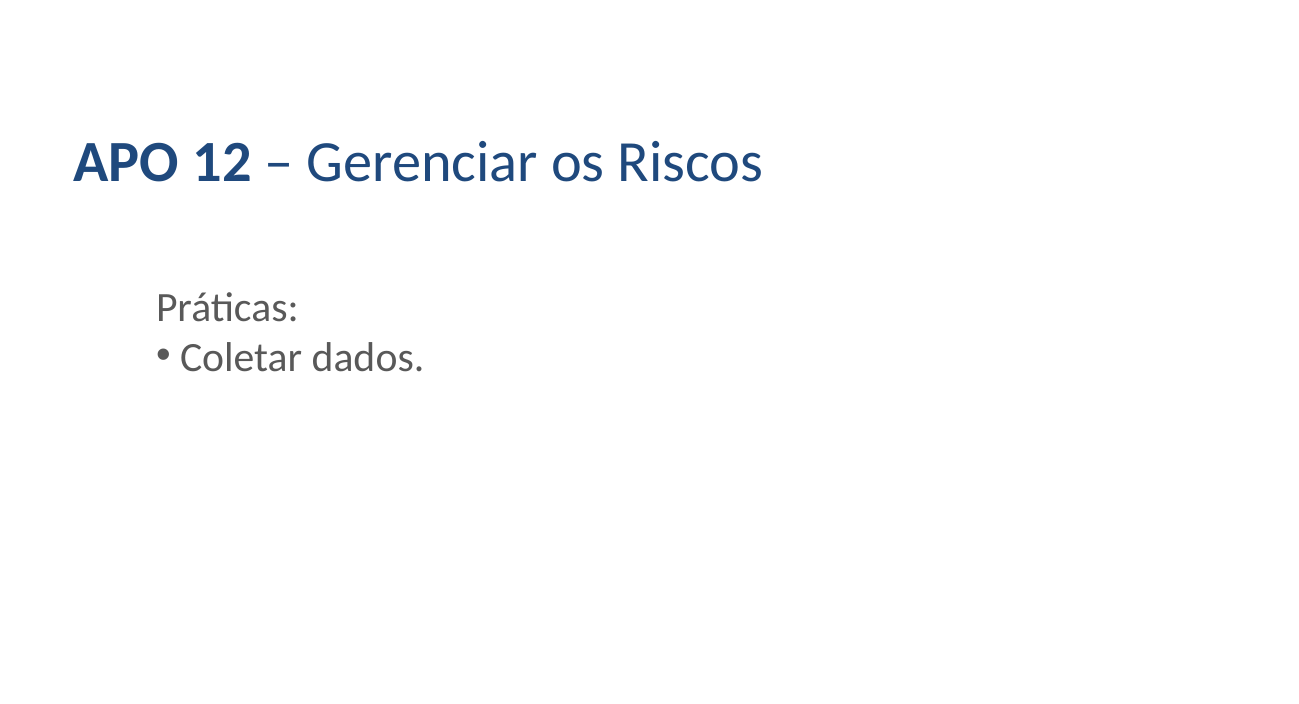

APO 12 – Gerenciar os Riscos

Práticas:
 Coletar dados.